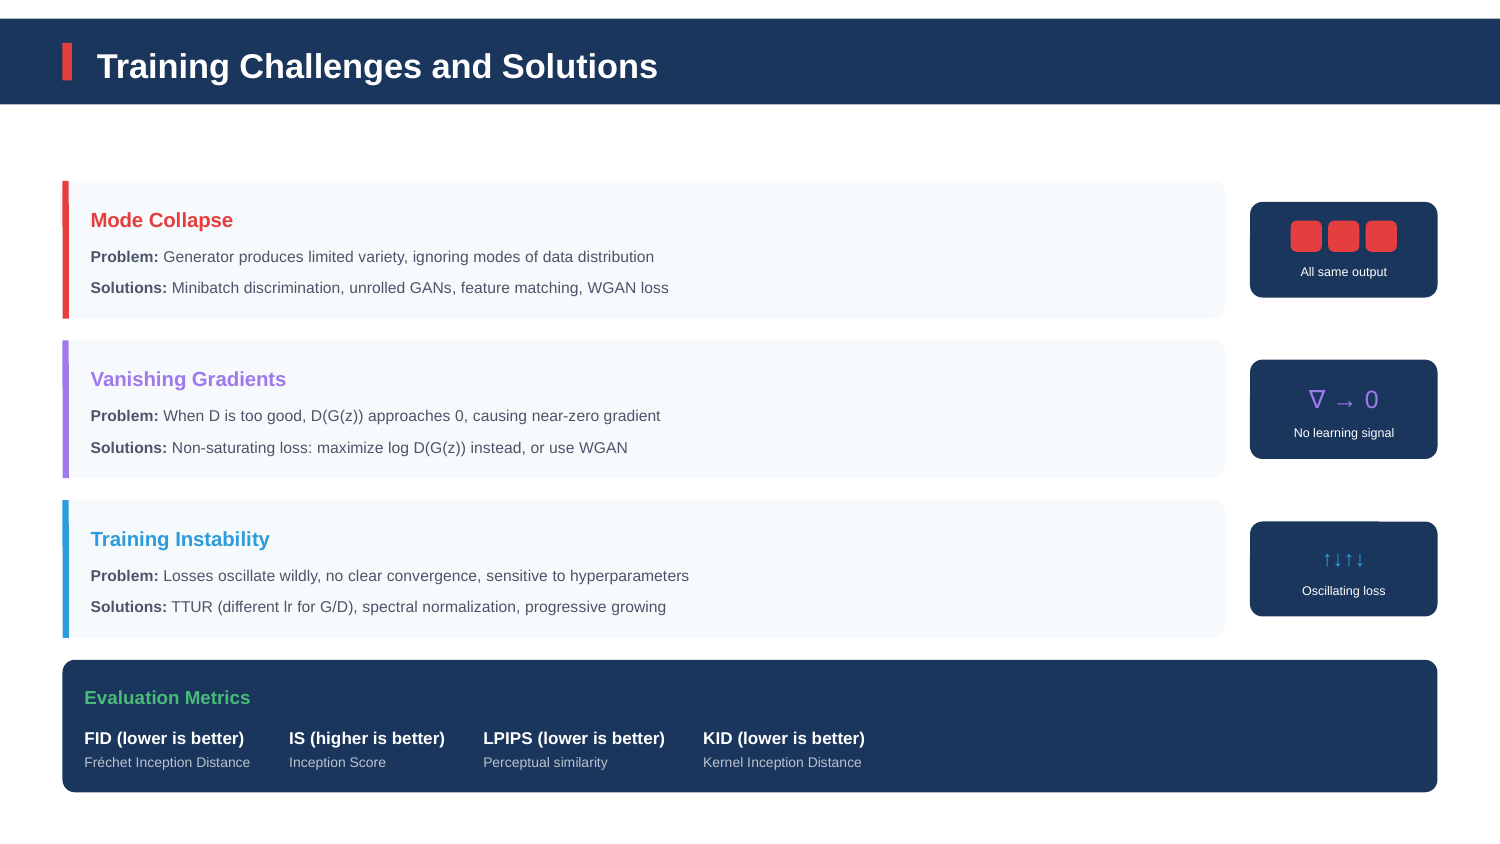

Training Challenges and Solutions

Mode Collapse

Problem: Generator produces limited variety, ignoring modes of data distribution
All same output
Solutions: Minibatch discrimination, unrolled GANs, feature matching, WGAN loss

Vanishing Gradients
∇ → 0
Problem: When D is too good, D(G(z)) approaches 0, causing near-zero gradient
No learning signal
Solutions: Non-saturating loss: maximize log D(G(z)) instead, or use WGAN

Training Instability
↑↓↑↓
Problem: Losses oscillate wildly, no clear convergence, sensitive to hyperparameters
Oscillating loss
Solutions: TTUR (different lr for G/D), spectral normalization, progressive growing

Evaluation Metrics
FID (lower is better)
IS (higher is better)
LPIPS (lower is better)
KID (lower is better)
Fréchet Inception Distance
Inception Score
Perceptual similarity
Kernel Inception Distance